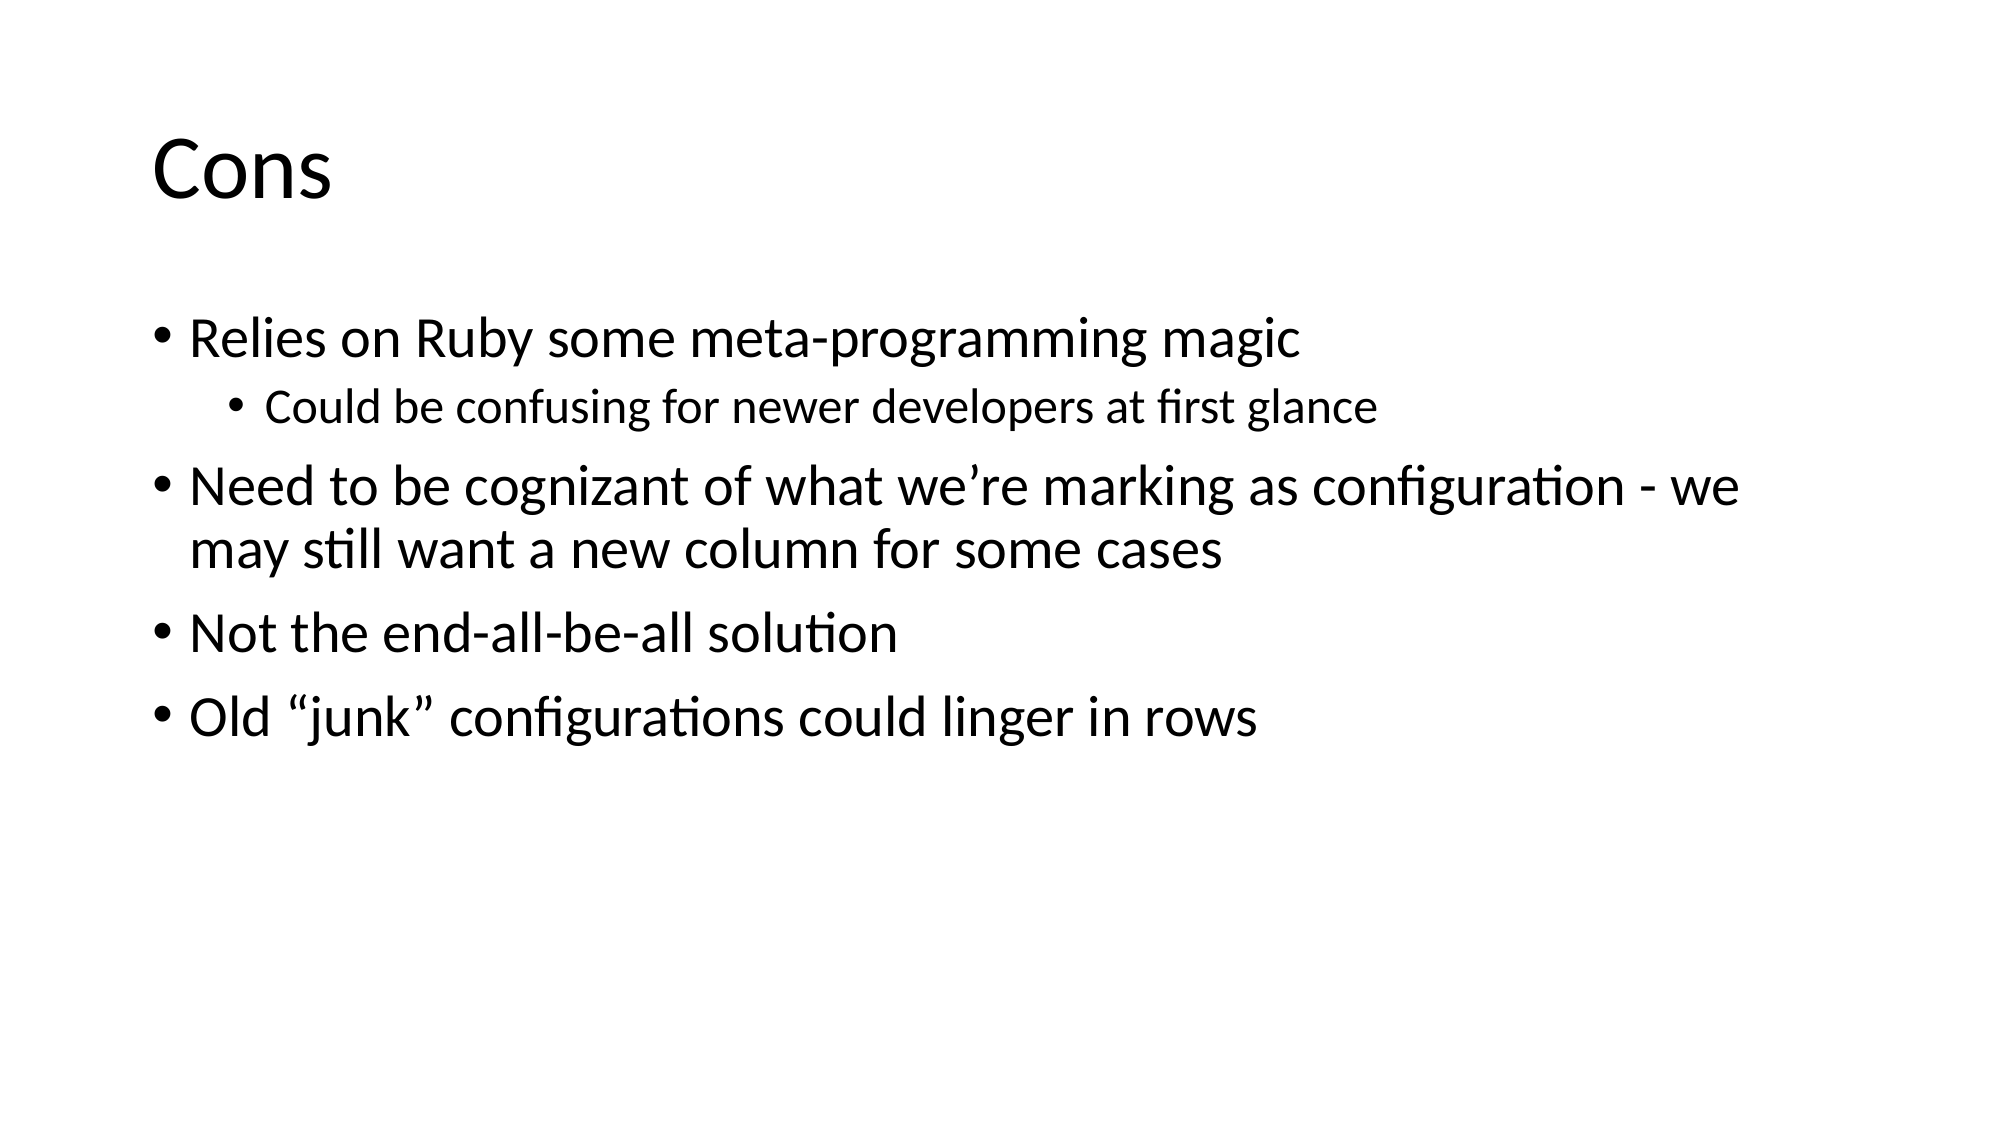

# Cons
Relies on Ruby some meta-programming magic
Could be confusing for newer developers at first glance
Need to be cognizant of what we’re marking as configuration - we may still want a new column for some cases
Not the end-all-be-all solution
Old “junk” configurations could linger in rows